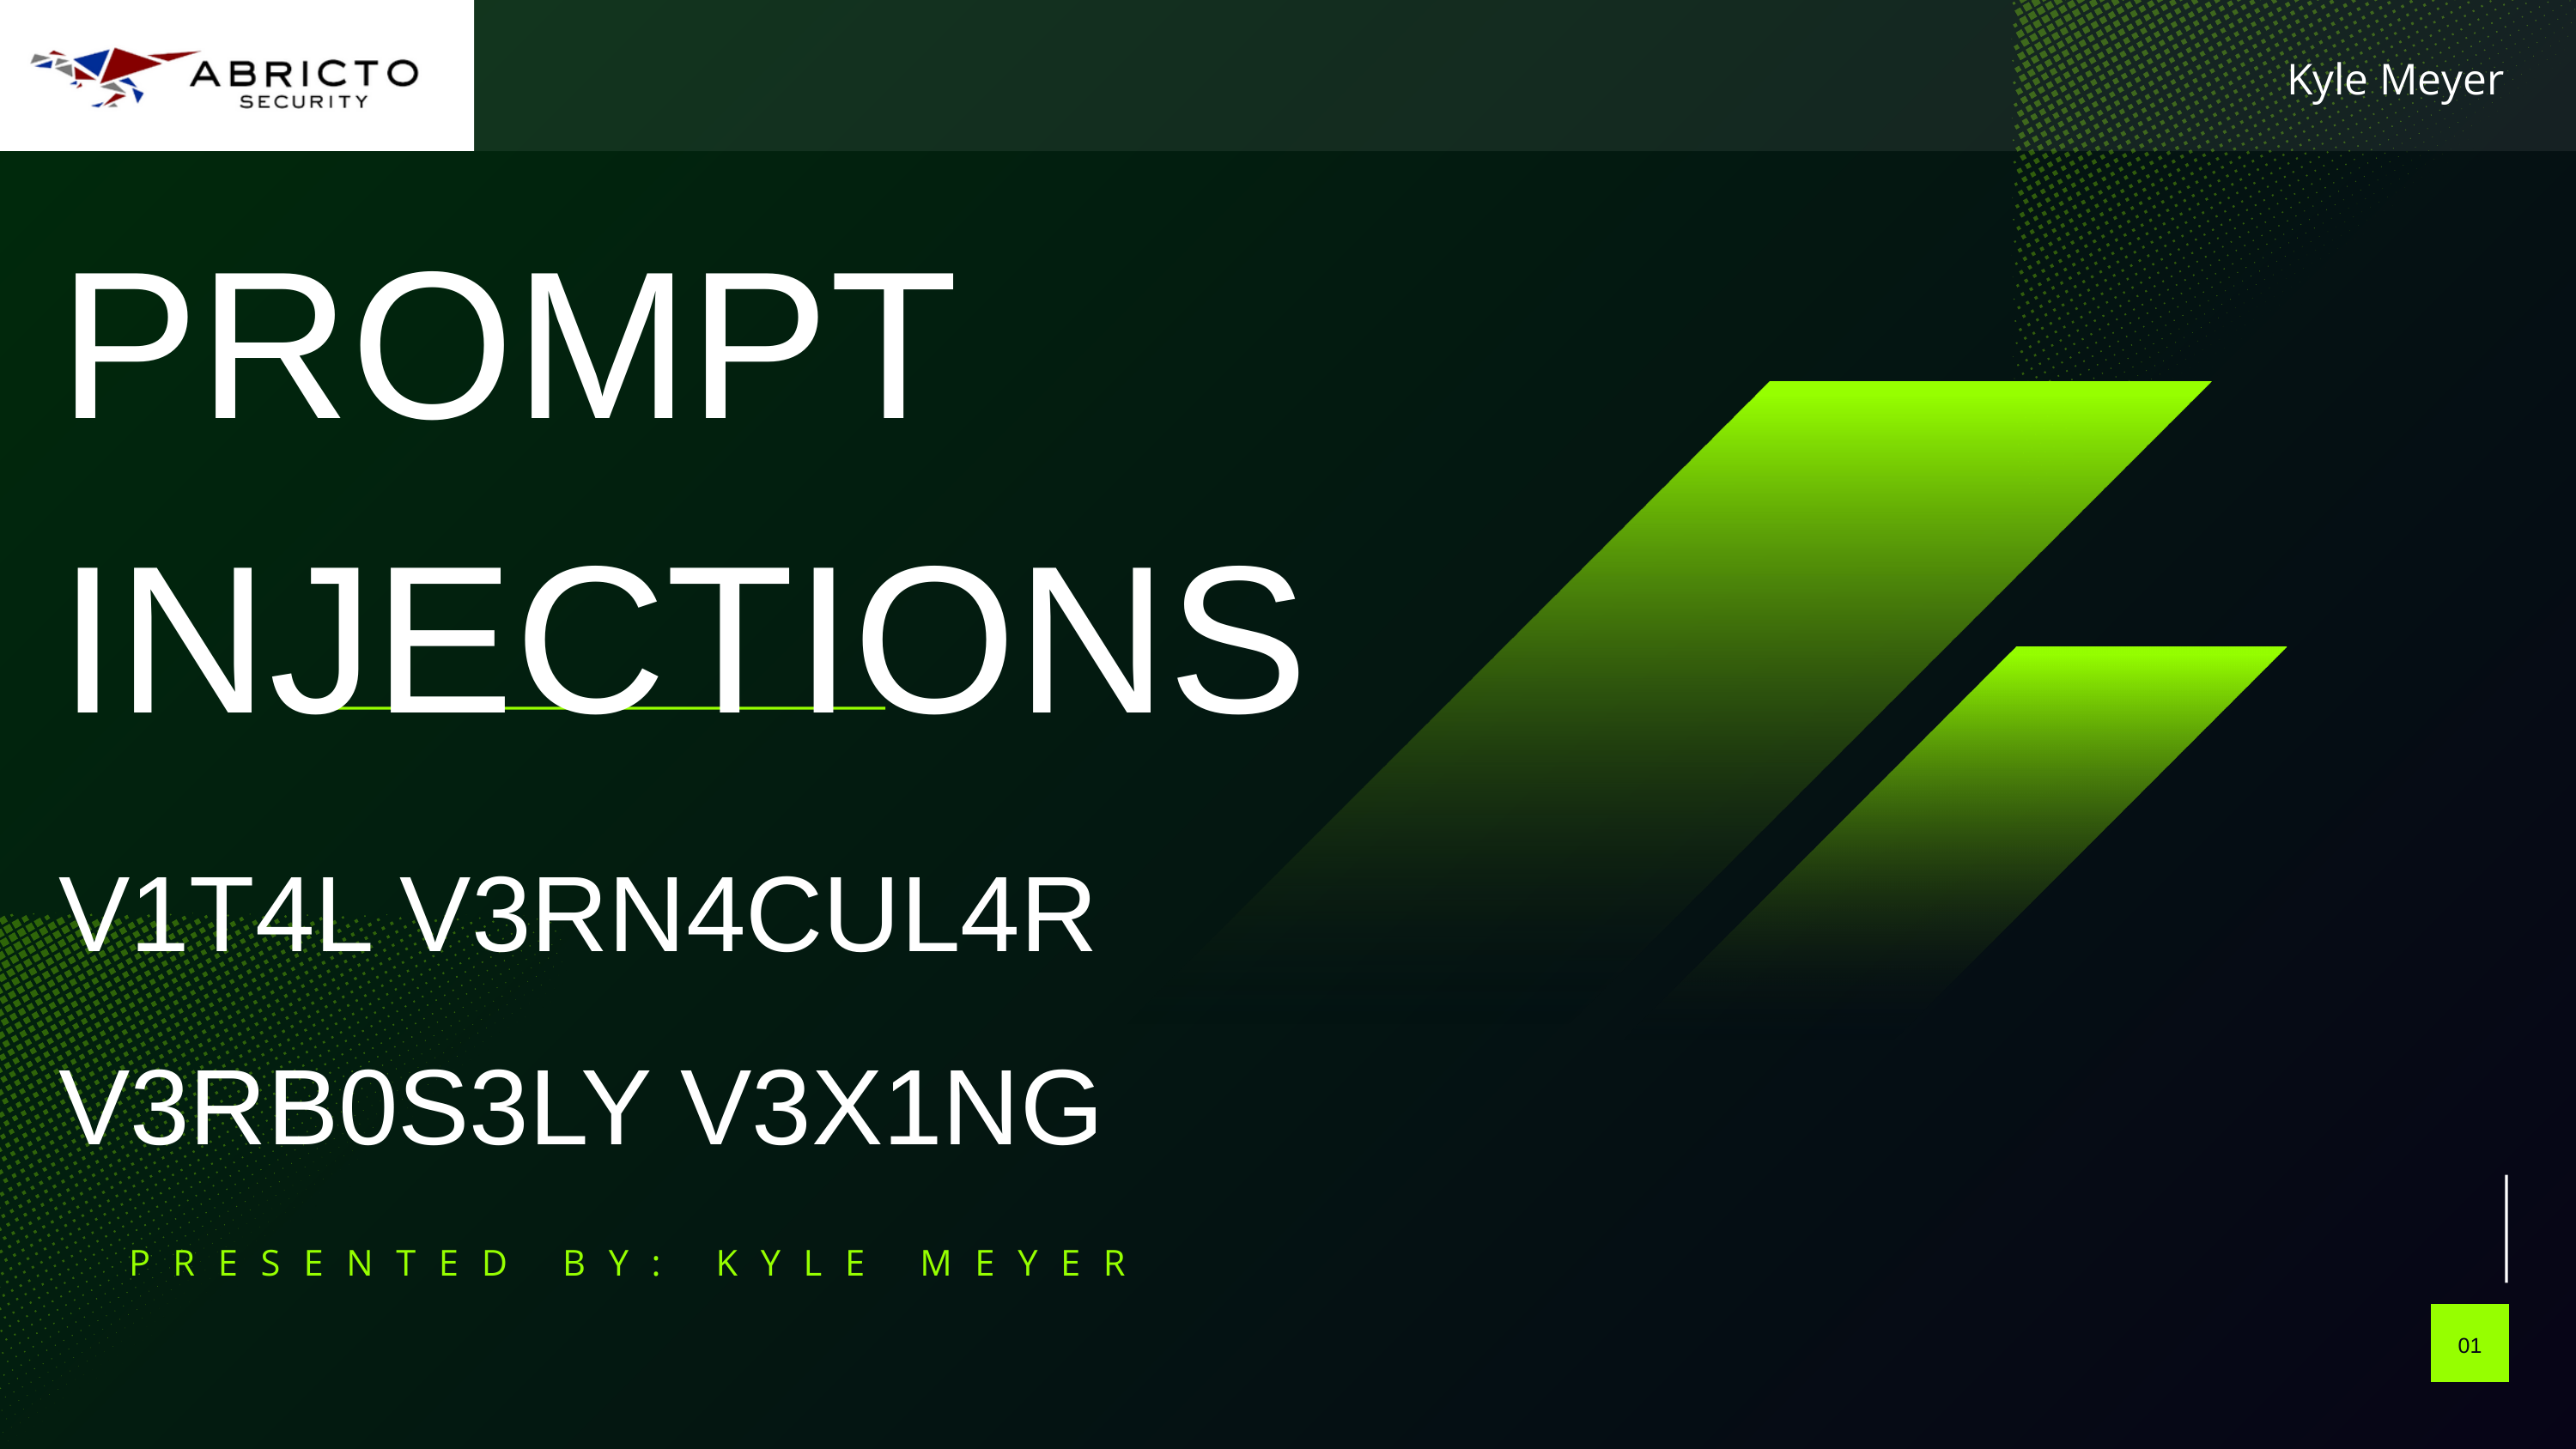

Kyle Meyer
PROMPT INJECTIONS

V1T4L V3RN4CUL4R
V3RB0S3LY V3X1NG

PRESENTED BY: KYLE MEYER

01